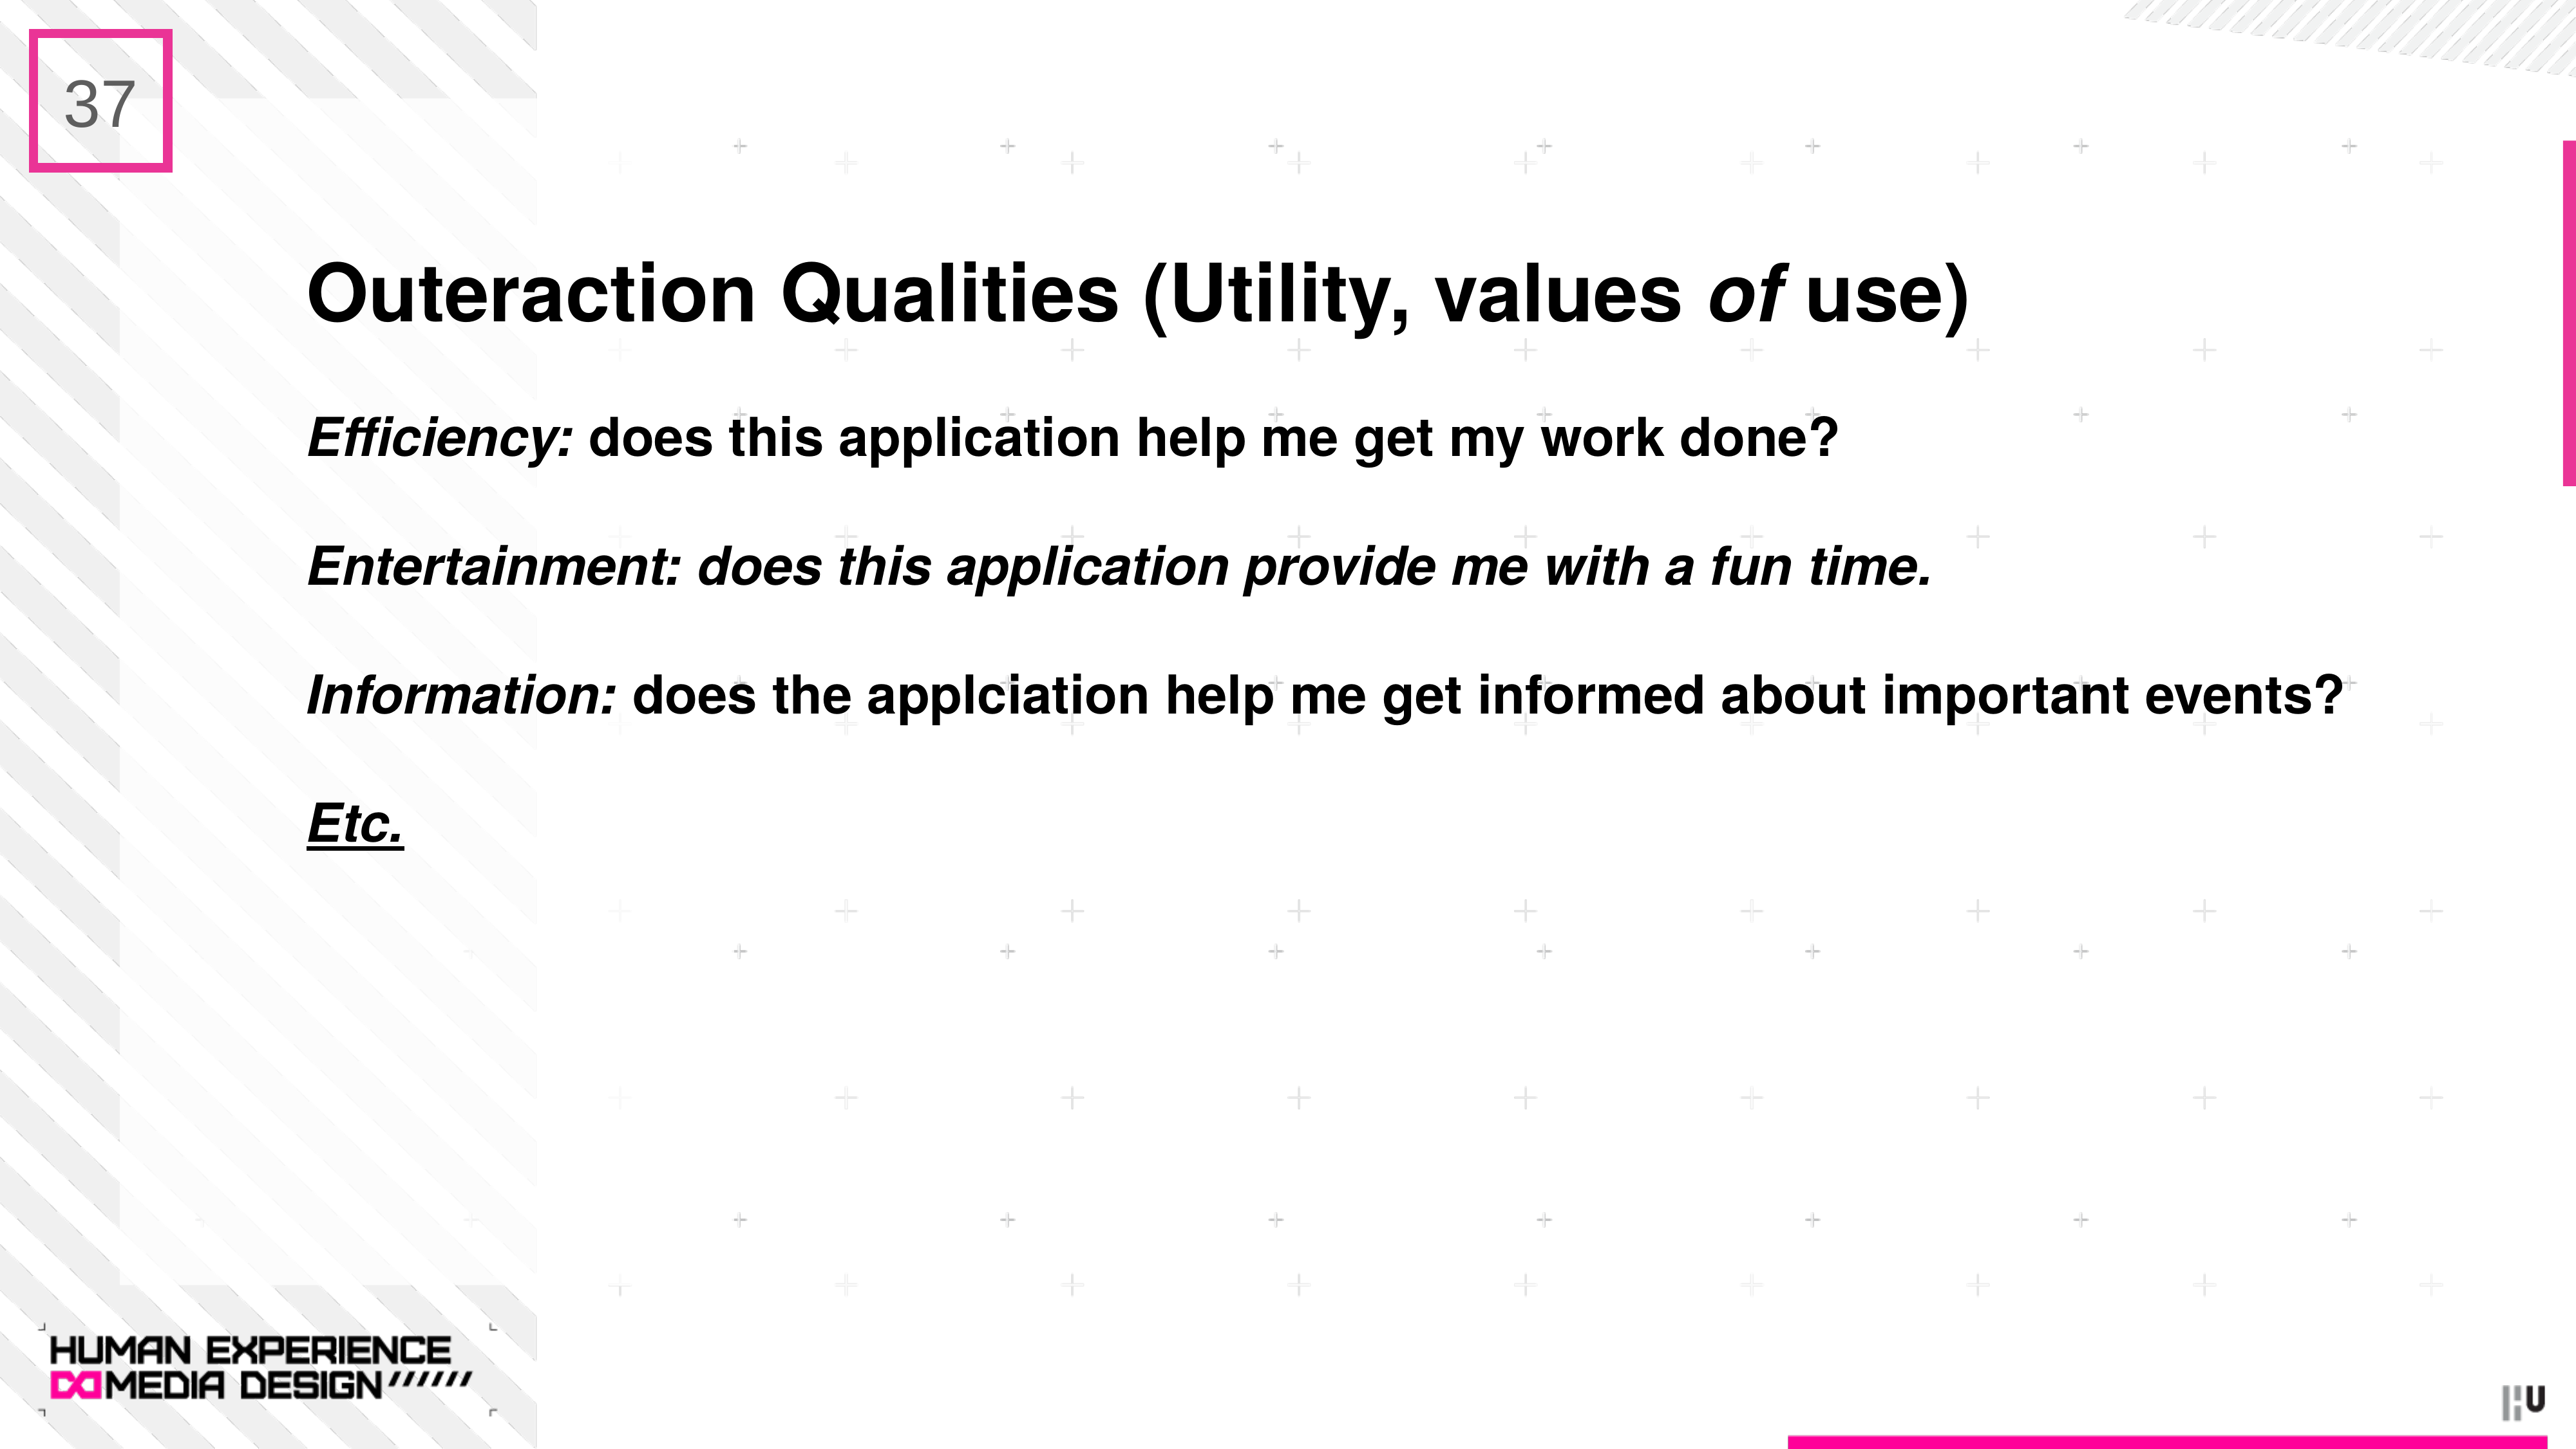

37
Outeraction Qualities (Utility, values of use)

Efficiency: does this application help me get my work done?

Entertainment: does this application provide me with a fun time.

Information: does the applciation help me get informed about important events?

Etc.